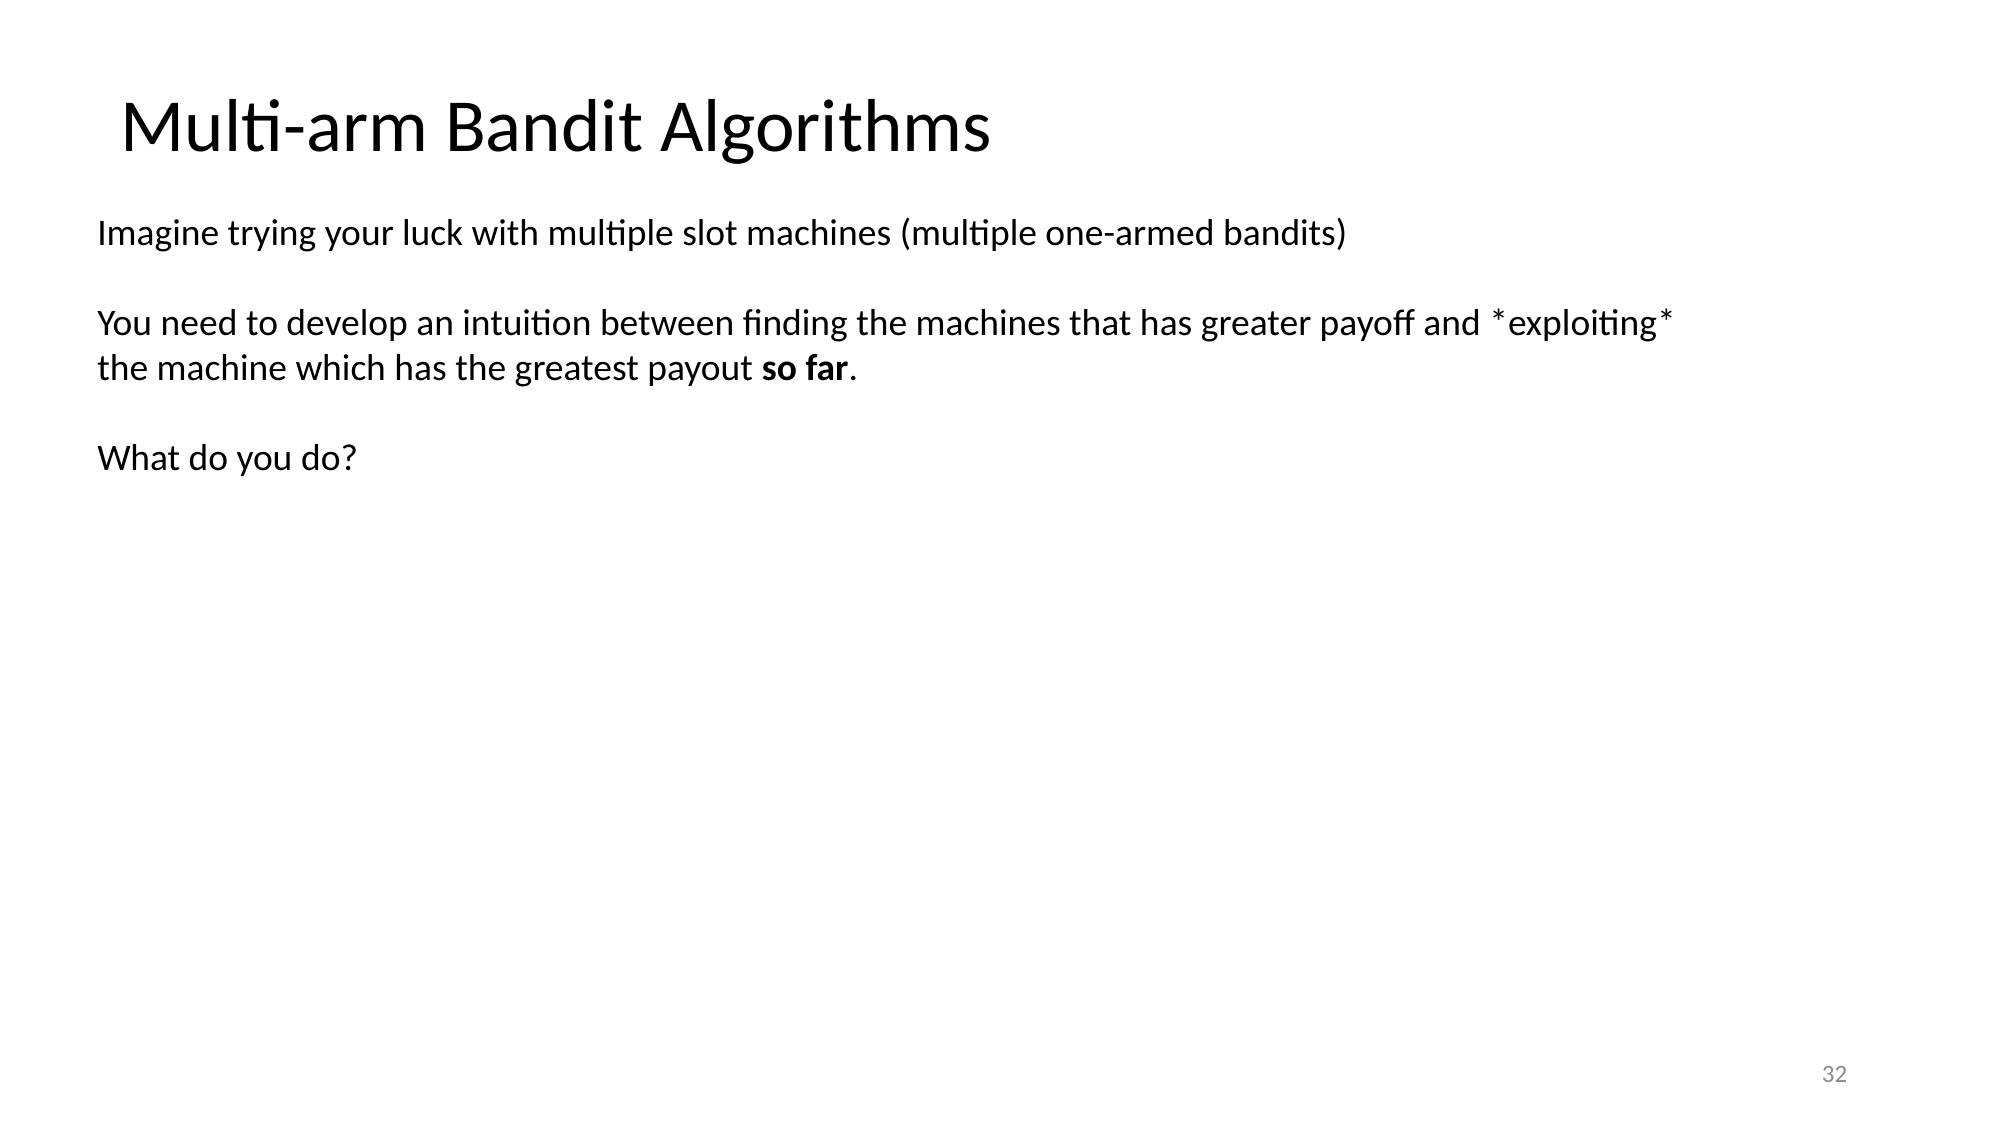

# Multi-arm Bandit Algorithms
Imagine trying your luck with multiple slot machines (multiple one-armed bandits)

You need to develop an intuition between finding the machines that has greater payoff and *exploiting* the machine which has the greatest payout so far.

What do you do?
32